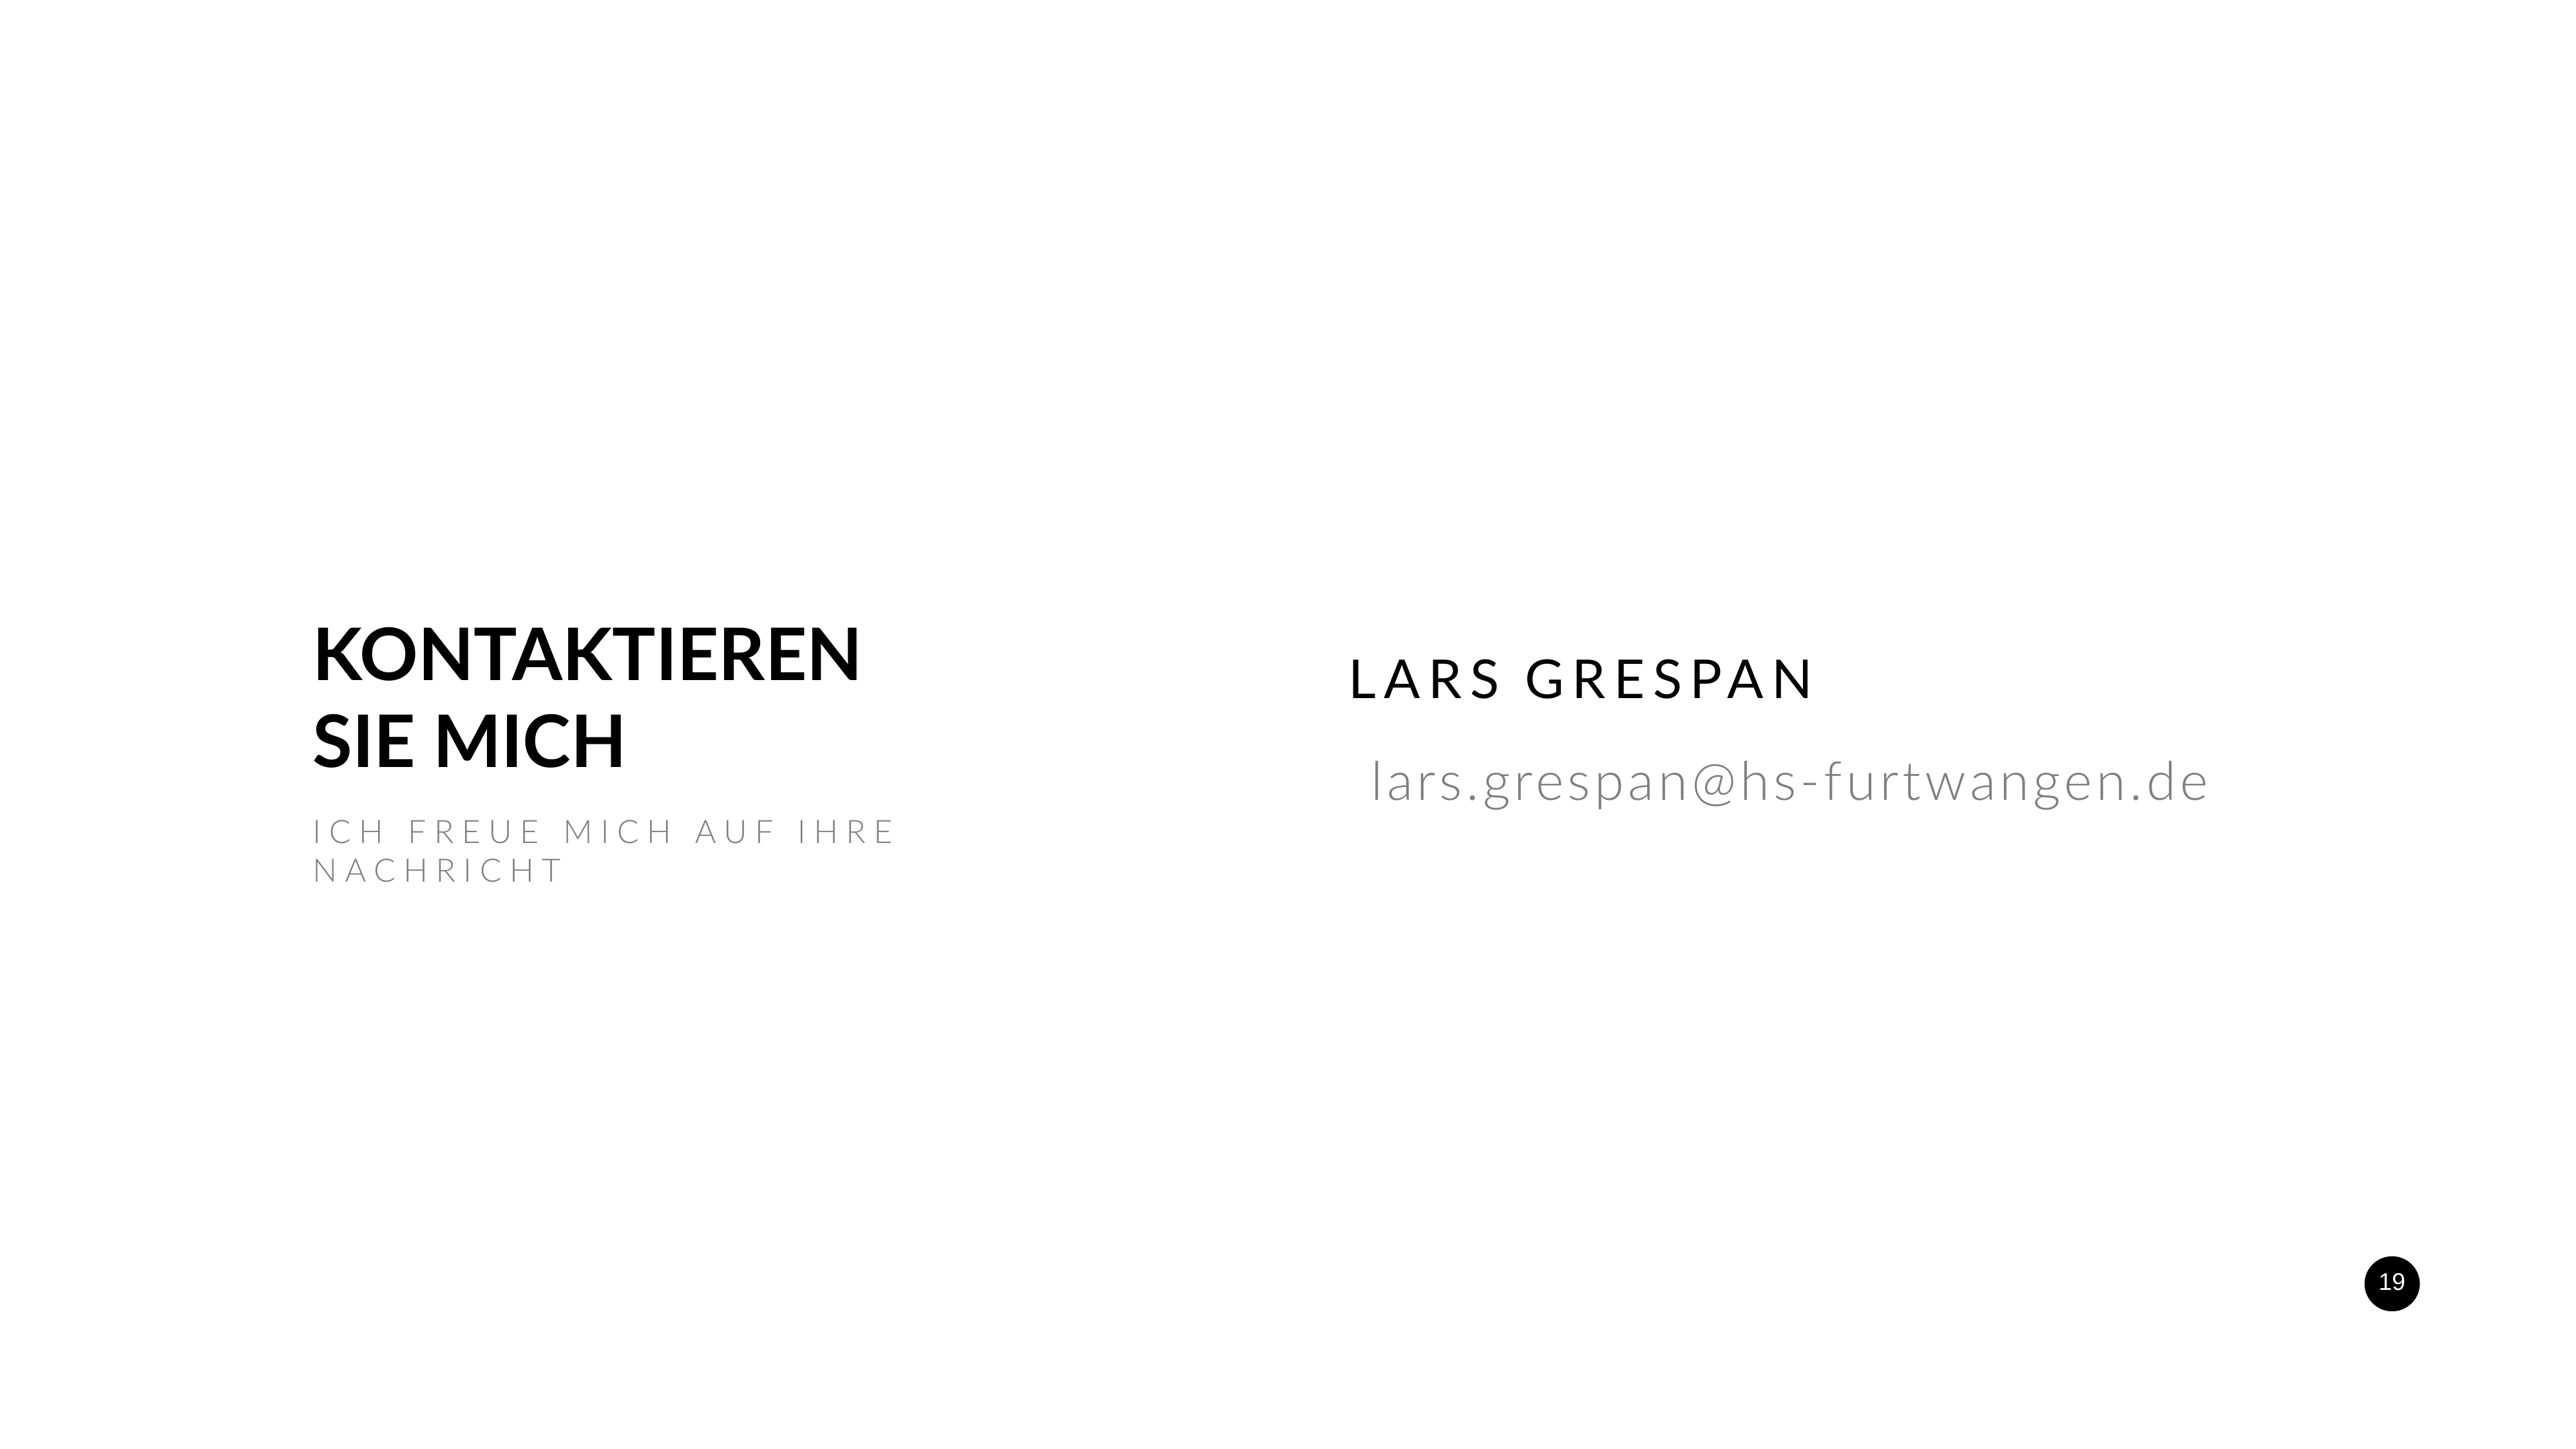

KONTAKTIEREN SIE MICH
ICH FREUE MICH AUF IHRE NACHRICHT
LARS GRESPAN
lars.grespan@hs-furtwangen.de